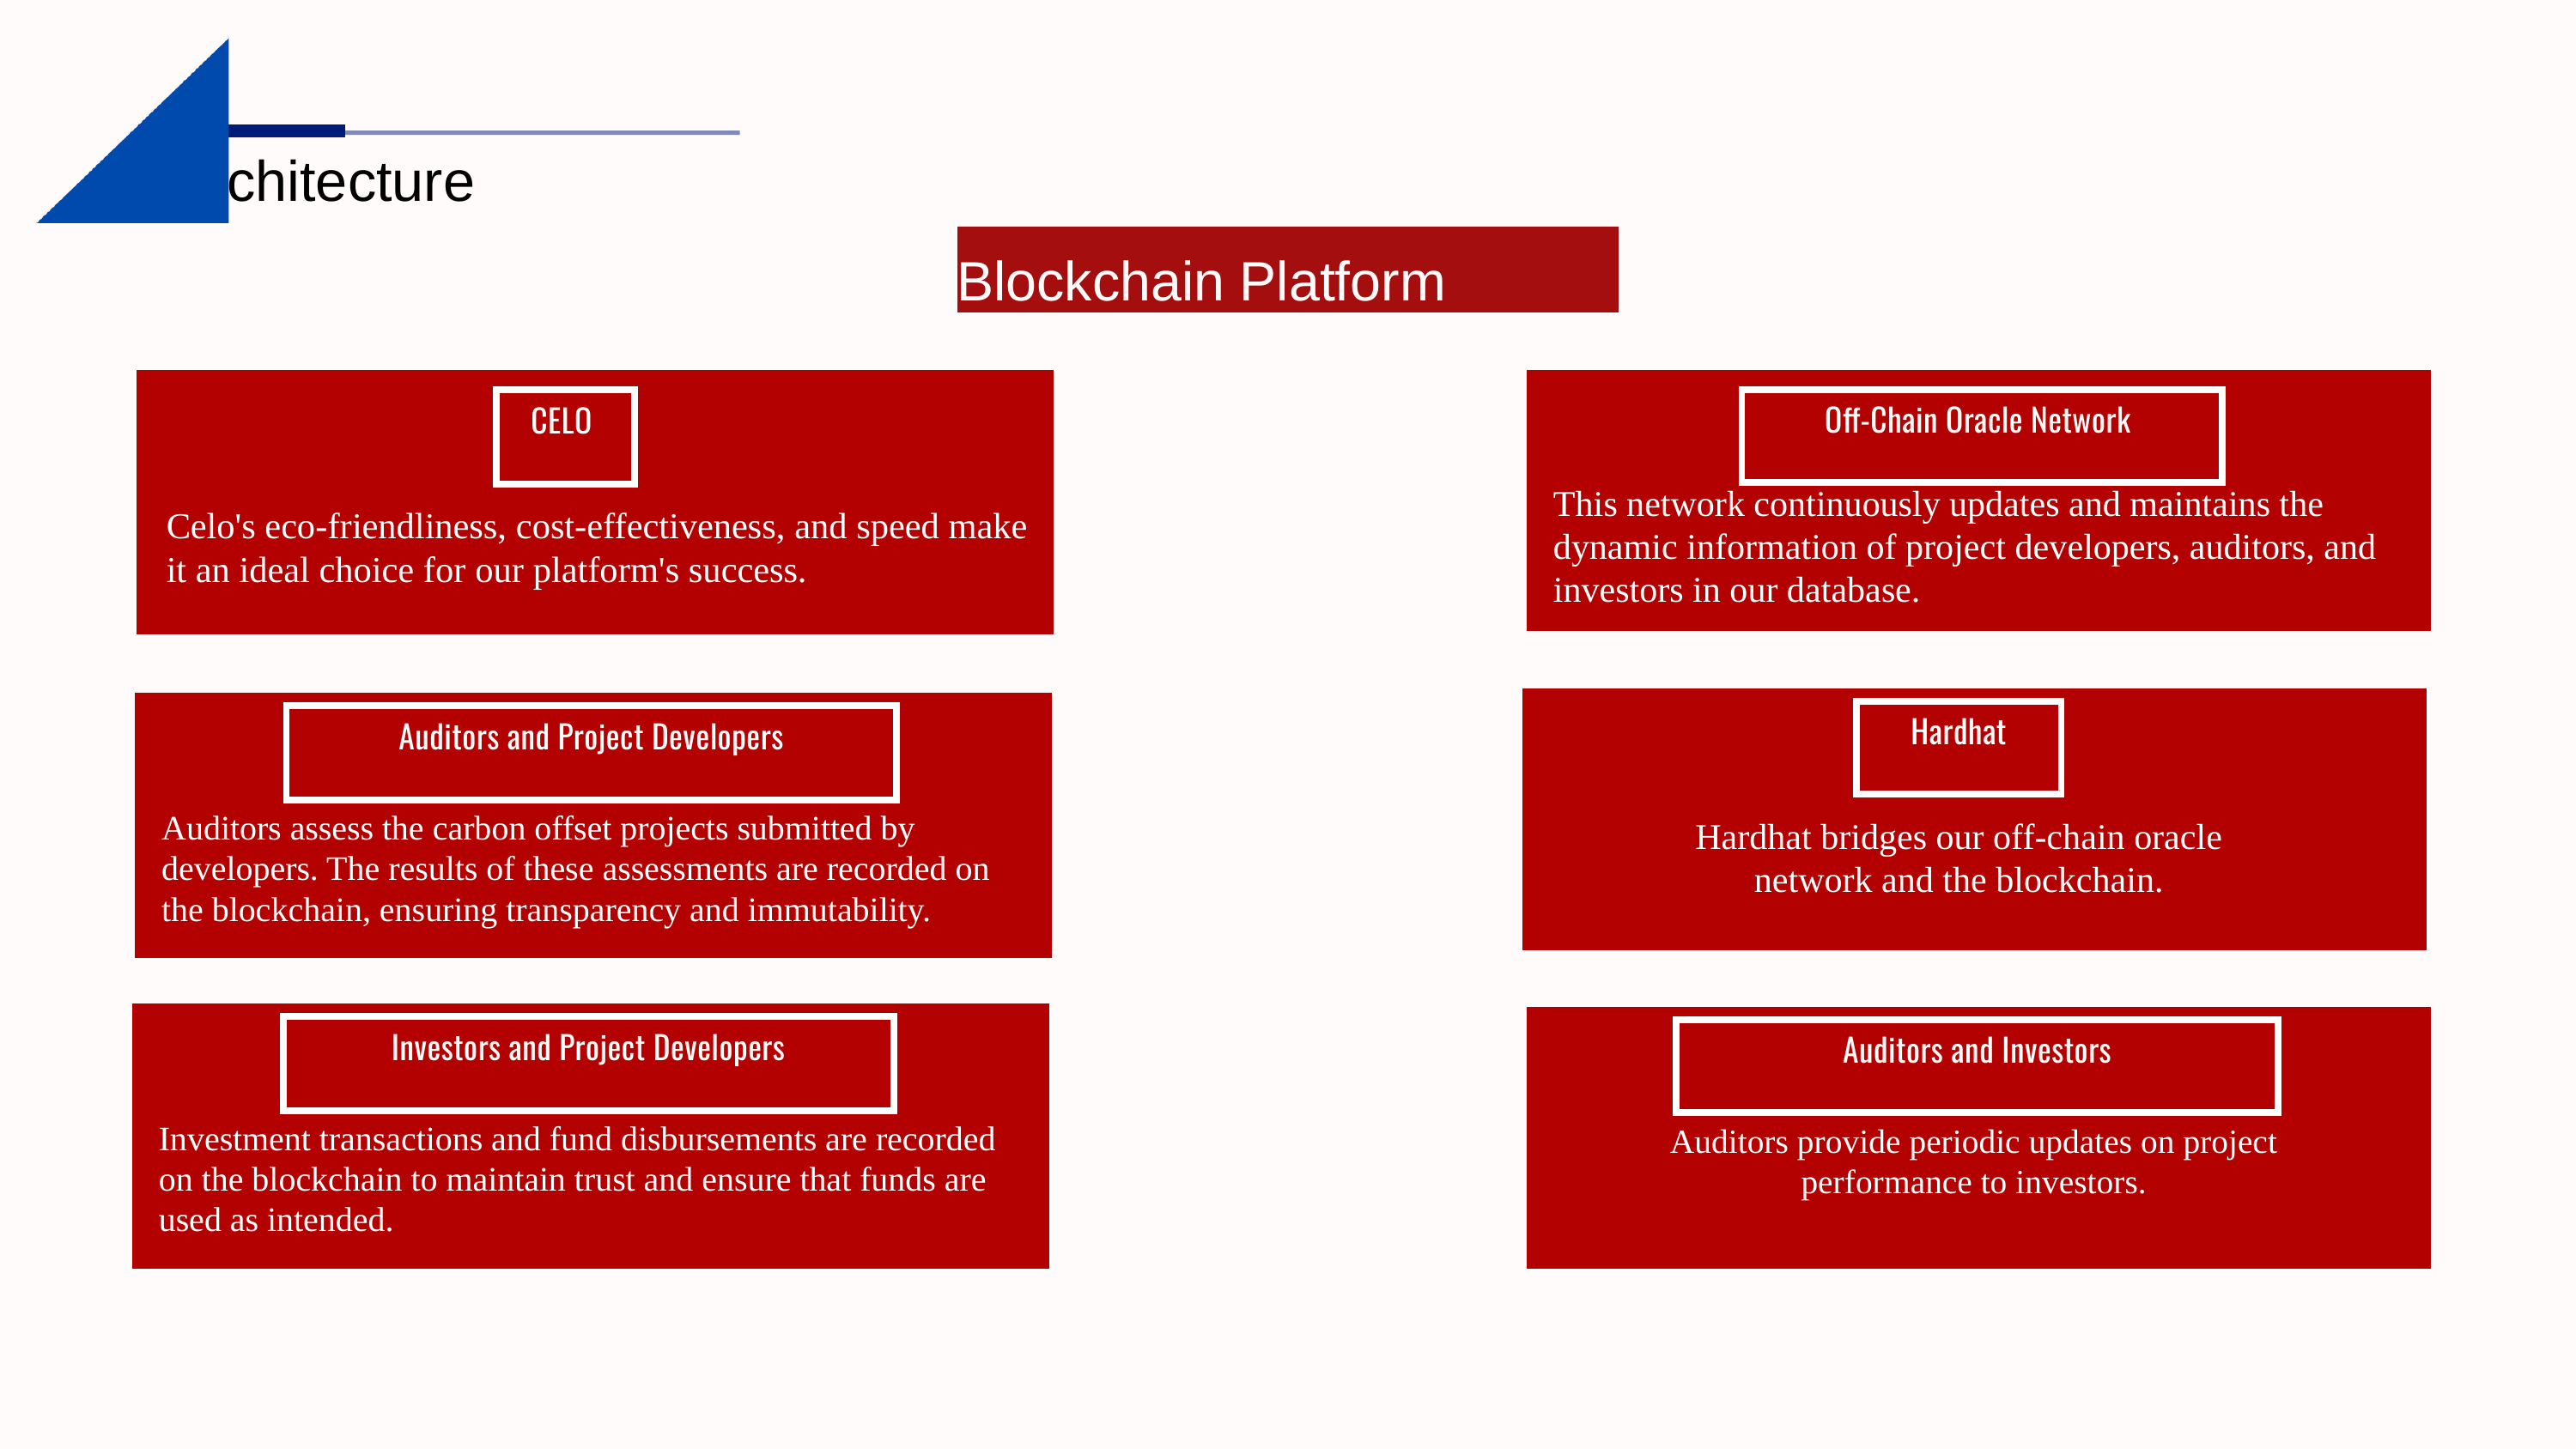

Architecture

Blockchain Platform Choice

Off-Chain Oracle Network

CELO
This network continuously updates and maintains the dynamic information of project developers, auditors, and investors in our database.
Celo's eco-friendliness, cost-effectiveness, and speed make it an ideal choice for our platform's success.

Hardhat

Auditors and Project Developers
Auditors assess the carbon offset projects submitted by developers. The results of these assessments are recorded on the blockchain, ensuring transparency and immutability.
Hardhat bridges our off-chain oracle network and the blockchain.

Investors and Project Developers

Auditors and Investors
Investment transactions and fund disbursements are recorded on the blockchain to maintain trust and ensure that funds are used as intended.
Auditors provide periodic updates on project performance to investors.